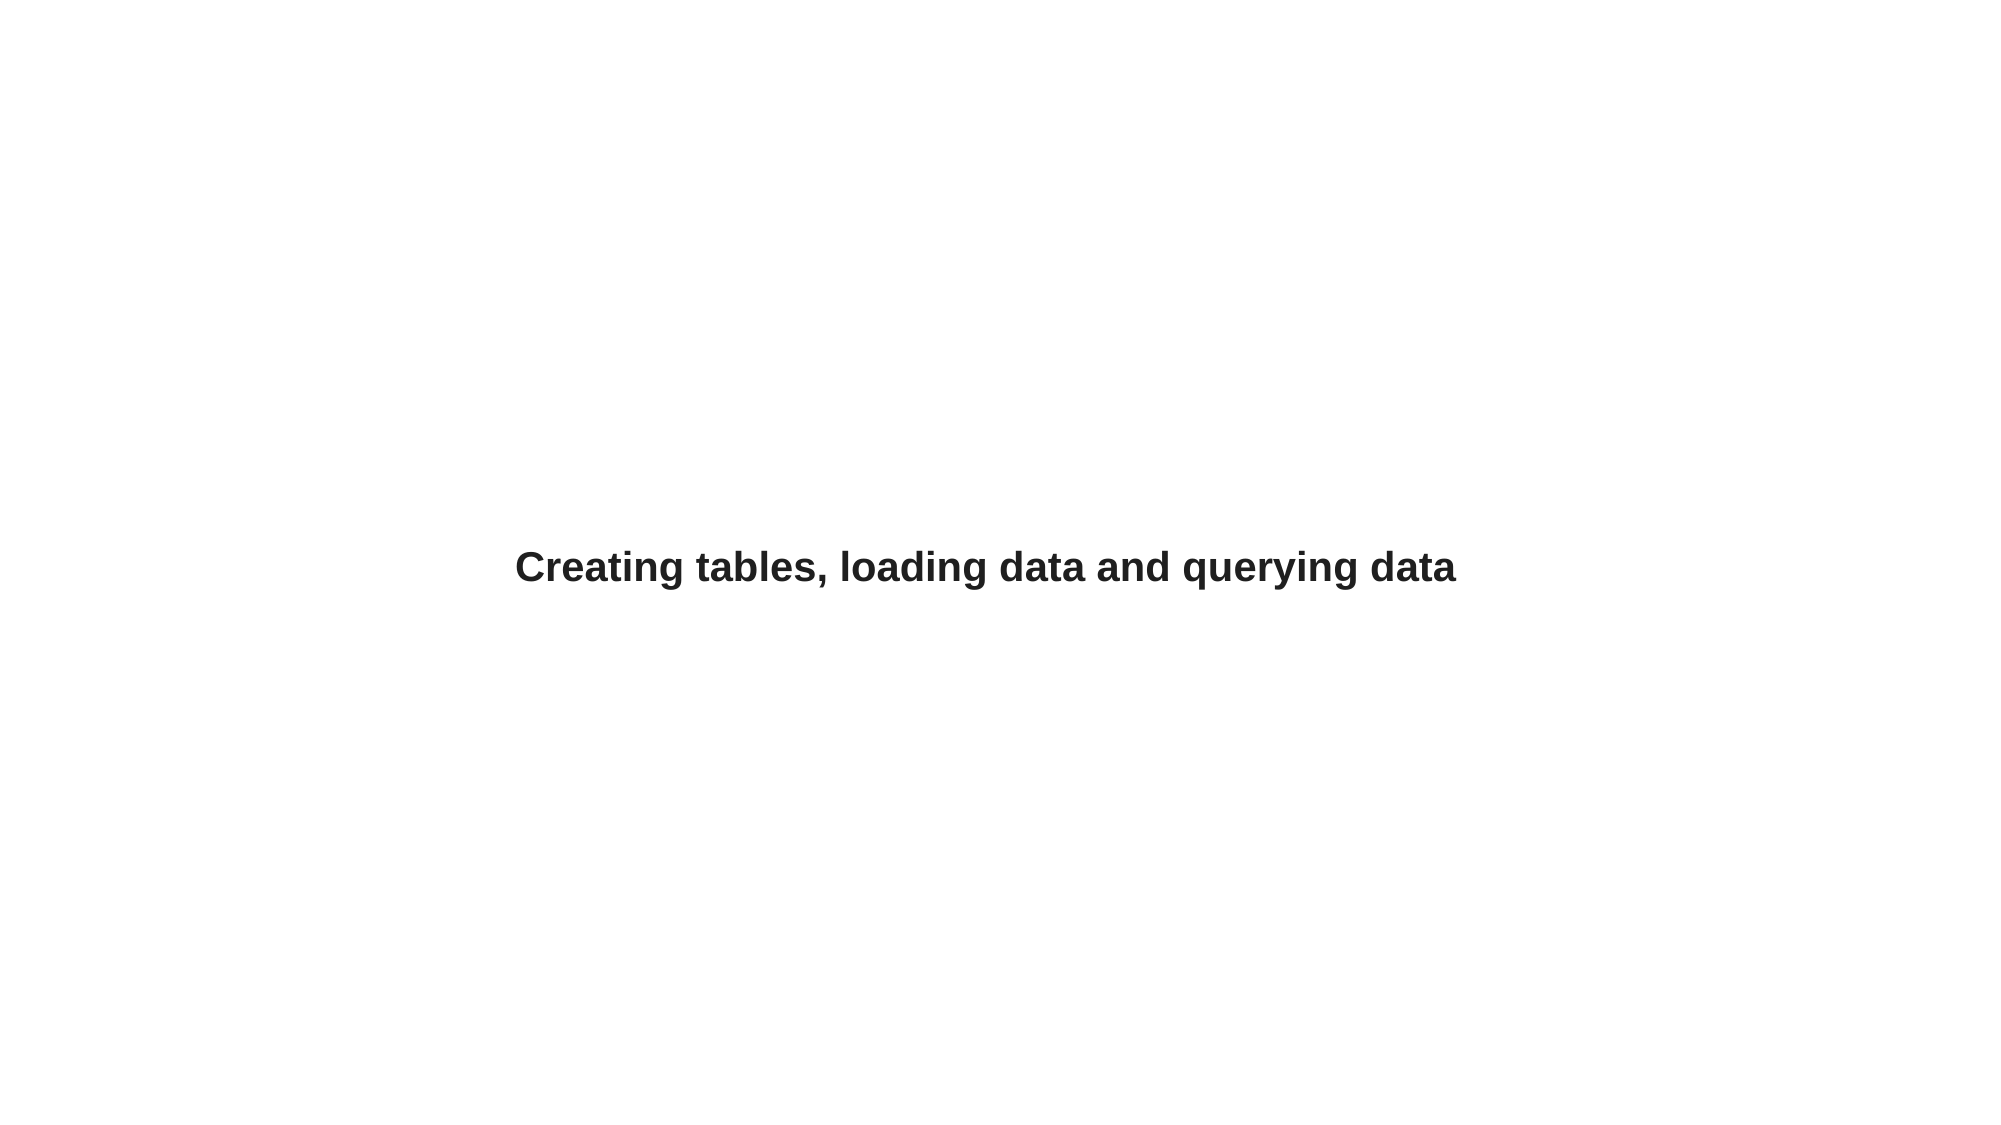

Creating tables, loading data and querying data